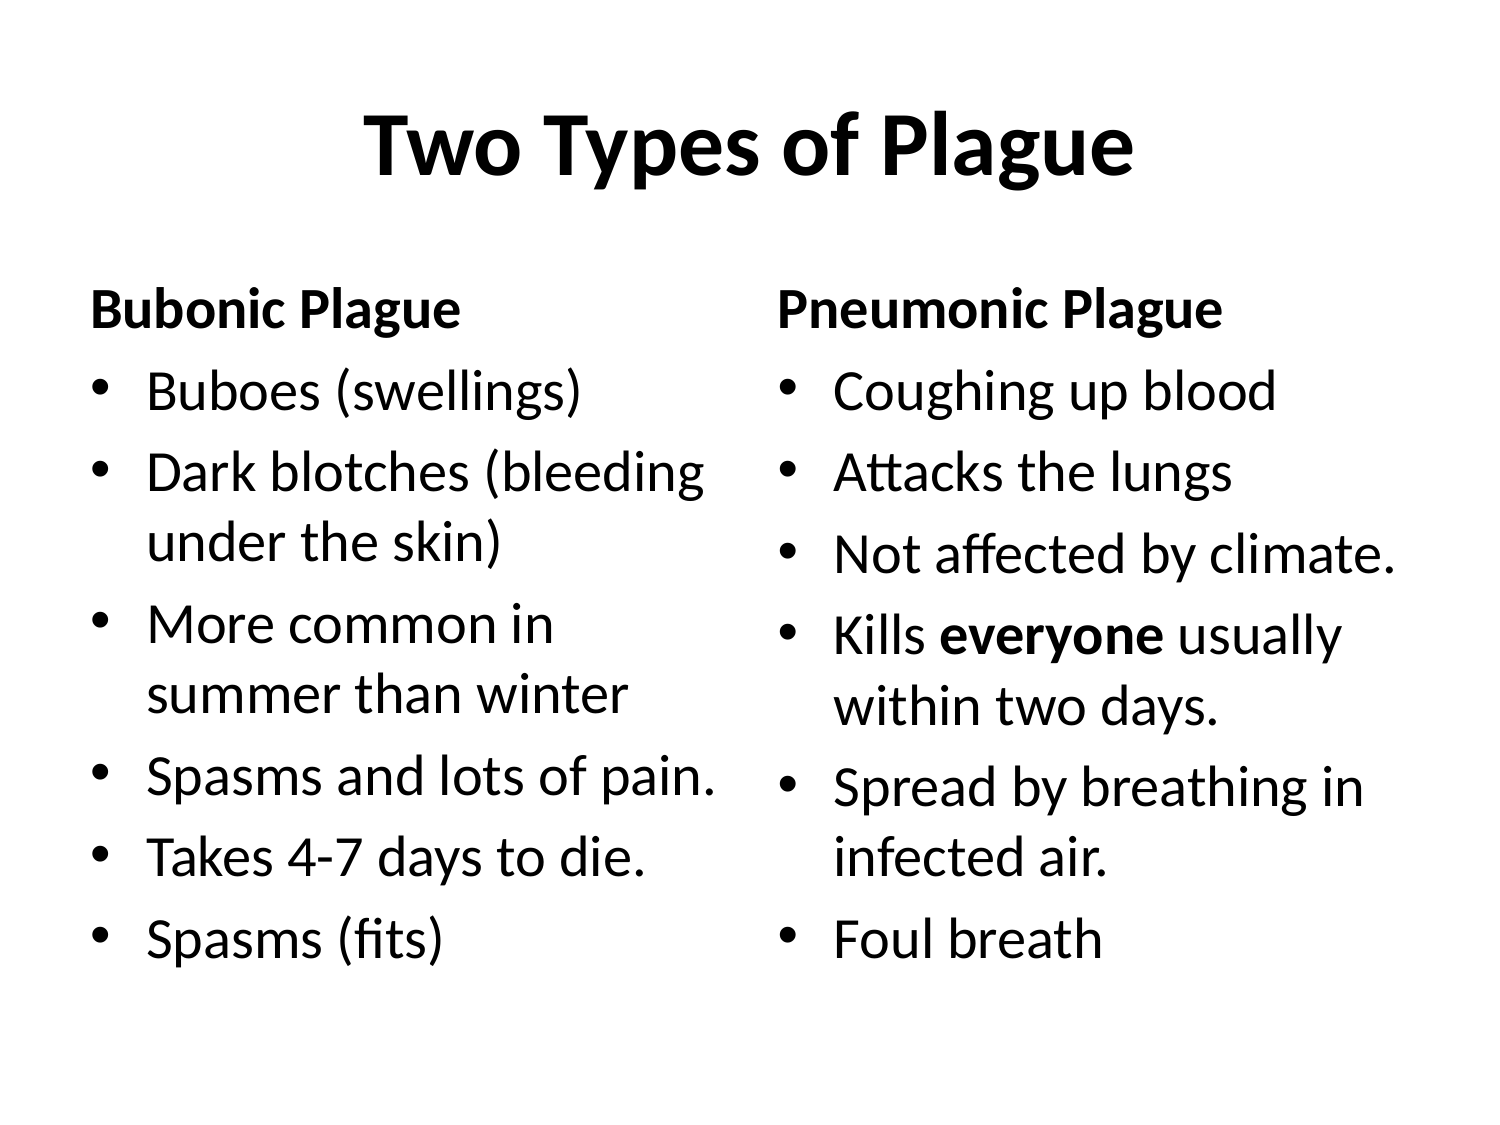

# Two Types of Plague
Bubonic Plague
Buboes (swellings)
Dark blotches (bleeding under the skin)
More common in summer than winter
Spasms and lots of pain.
Takes 4-7 days to die.
Spasms (fits)
Pneumonic Plague
Coughing up blood
Attacks the lungs
Not affected by climate.
Kills everyone usually within two days.
Spread by breathing in infected air.
Foul breath